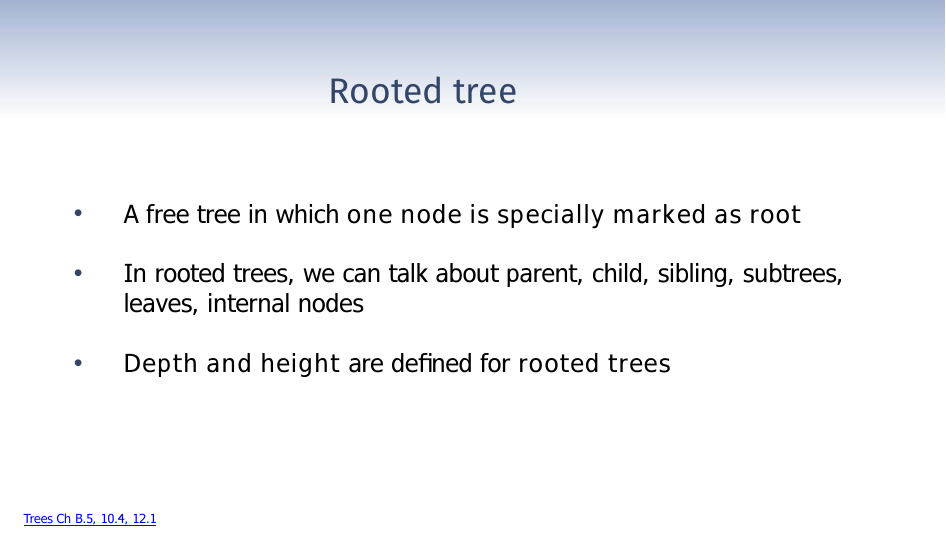

# Rooted tree

A free tree in which one node is specially marked as root
In rooted trees, we can talk about parent, child, sibling, subtrees, leaves, internal nodes
Depth and height are defined for rooted trees
Trees Ch B.5, 10.4, 12.1